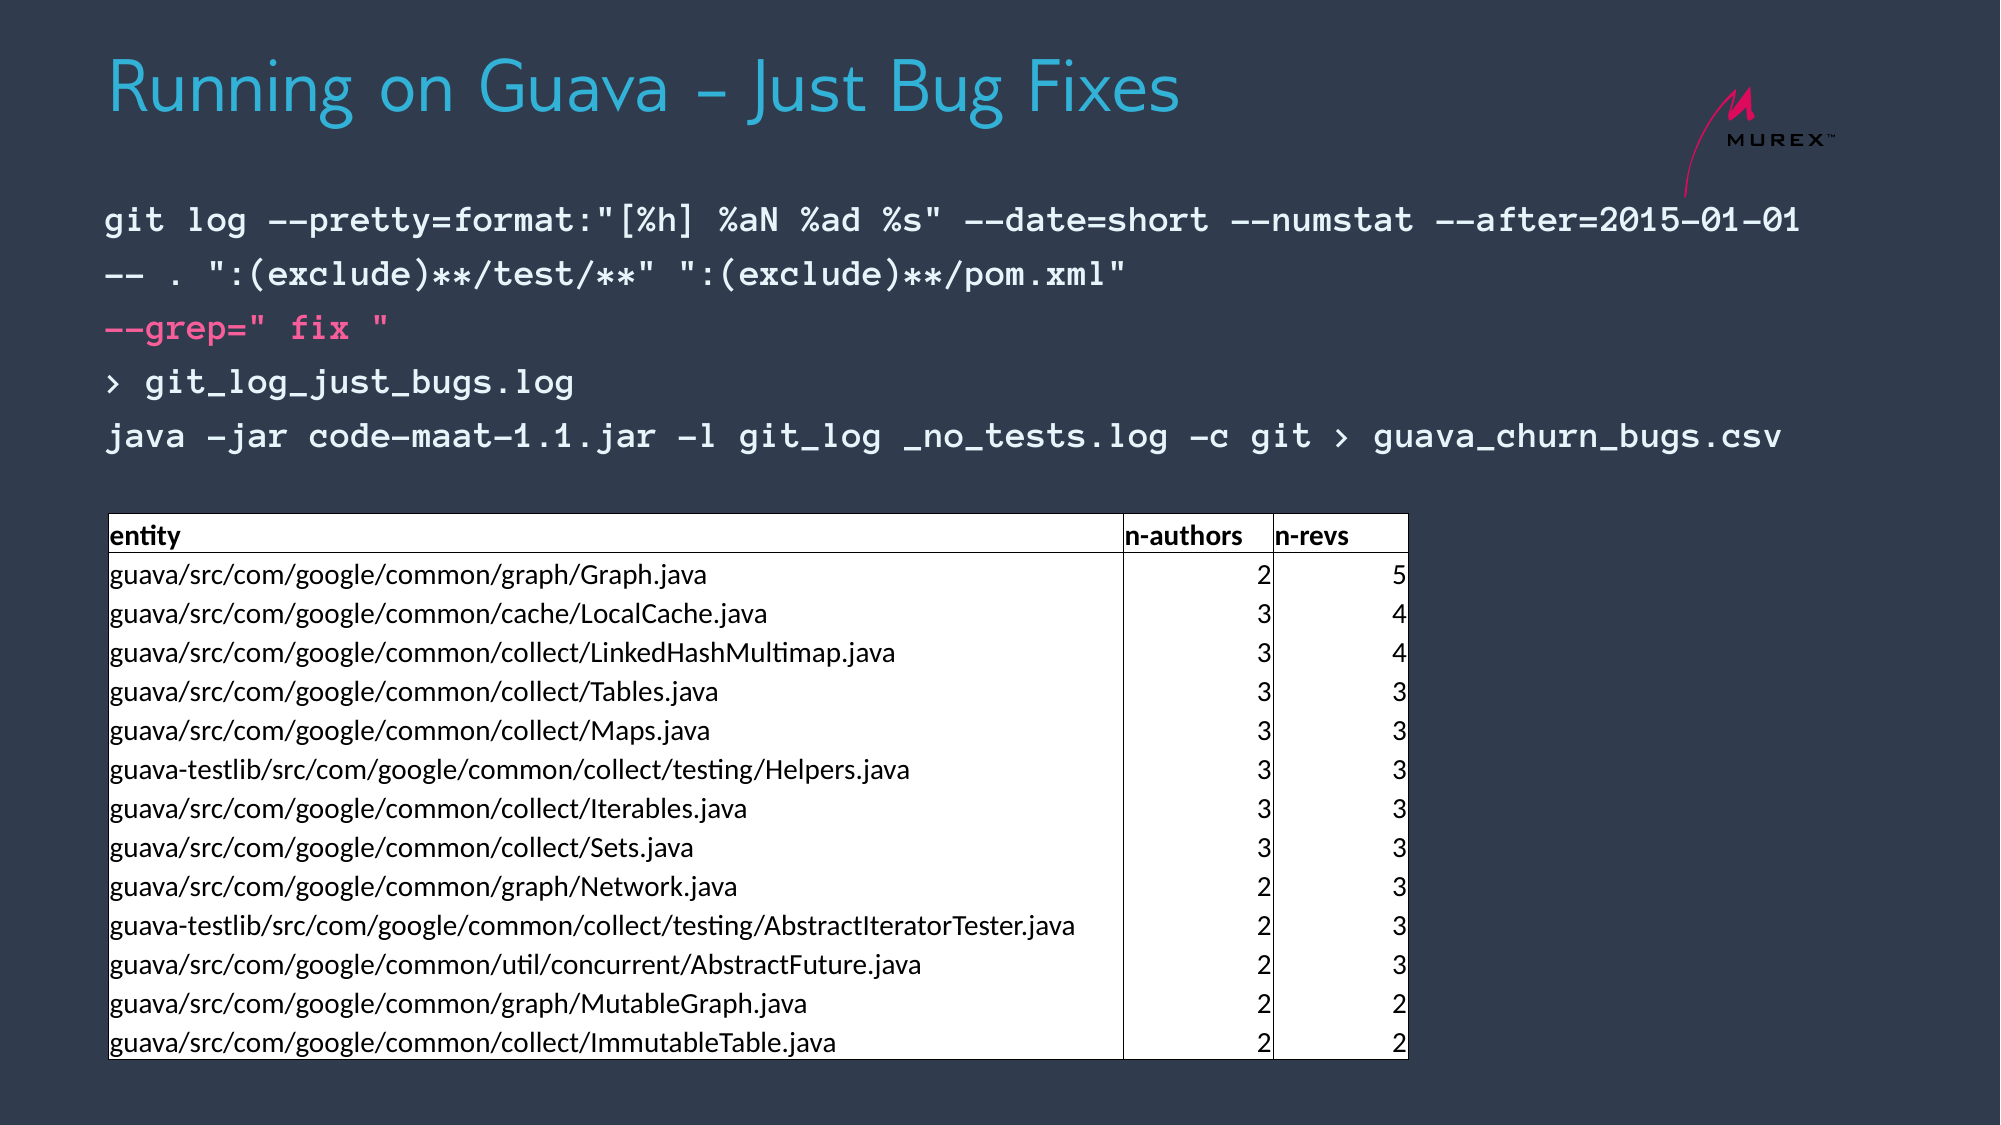

# Running on Guava – Just Bug Fixes
git log --pretty=format:"[%h] %aN %ad %s" --date=short --numstat --after=2015-01-01
-- . ":(exclude)**/test/**" ":(exclude)**/pom.xml"
--grep=" fix "
> git_log_just_bugs.log
java -jar code-maat-1.1.jar -l git_log _no_tests.log -c git > guava_churn_bugs.csv
| entity | n-authors | n-revs |
| --- | --- | --- |
| guava/src/com/google/common/graph/Graph.java | 2 | 5 |
| guava/src/com/google/common/cache/LocalCache.java | 3 | 4 |
| guava/src/com/google/common/collect/LinkedHashMultimap.java | 3 | 4 |
| guava/src/com/google/common/collect/Tables.java | 3 | 3 |
| guava/src/com/google/common/collect/Maps.java | 3 | 3 |
| guava-testlib/src/com/google/common/collect/testing/Helpers.java | 3 | 3 |
| guava/src/com/google/common/collect/Iterables.java | 3 | 3 |
| guava/src/com/google/common/collect/Sets.java | 3 | 3 |
| guava/src/com/google/common/graph/Network.java | 2 | 3 |
| guava-testlib/src/com/google/common/collect/testing/AbstractIteratorTester.java | 2 | 3 |
| guava/src/com/google/common/util/concurrent/AbstractFuture.java | 2 | 3 |
| guava/src/com/google/common/graph/MutableGraph.java | 2 | 2 |
| guava/src/com/google/common/collect/ImmutableTable.java | 2 | 2 |